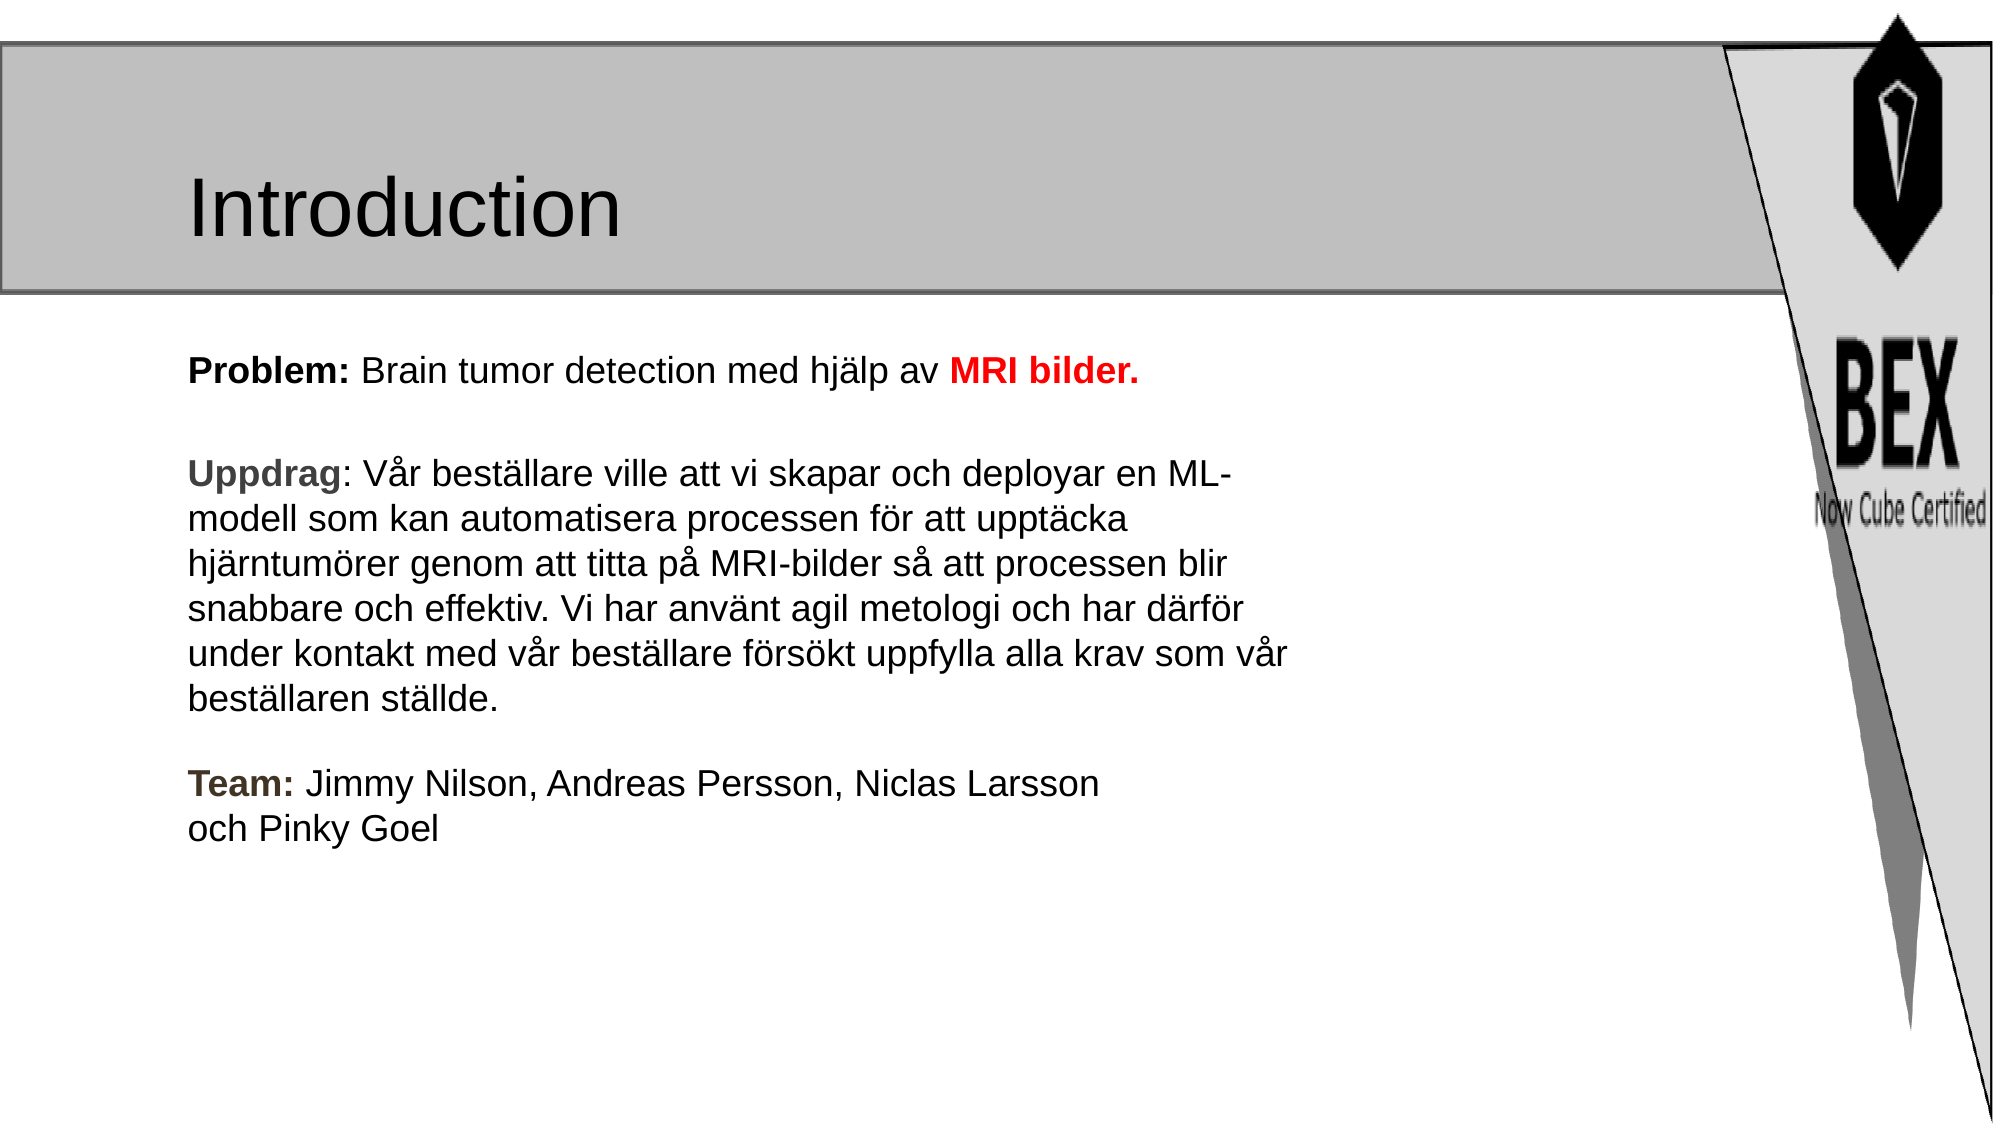

Introduction
Problem: Brain tumor detection med hjälp av MRI bilder.
Uppdrag: Vår beställare ville att vi skapar och deployar en ML-modell som kan automatisera processen för att upptäcka hjärntumörer genom att titta på MRI-bilder så att processen blir snabbare och effektiv. Vi har använt agil metologi och har därför under kontakt med vår beställare försökt uppfylla alla krav som vår beställaren ställde.
Team: Jimmy Nilson, Andreas Persson, Niclas Larsson och Pinky Goel